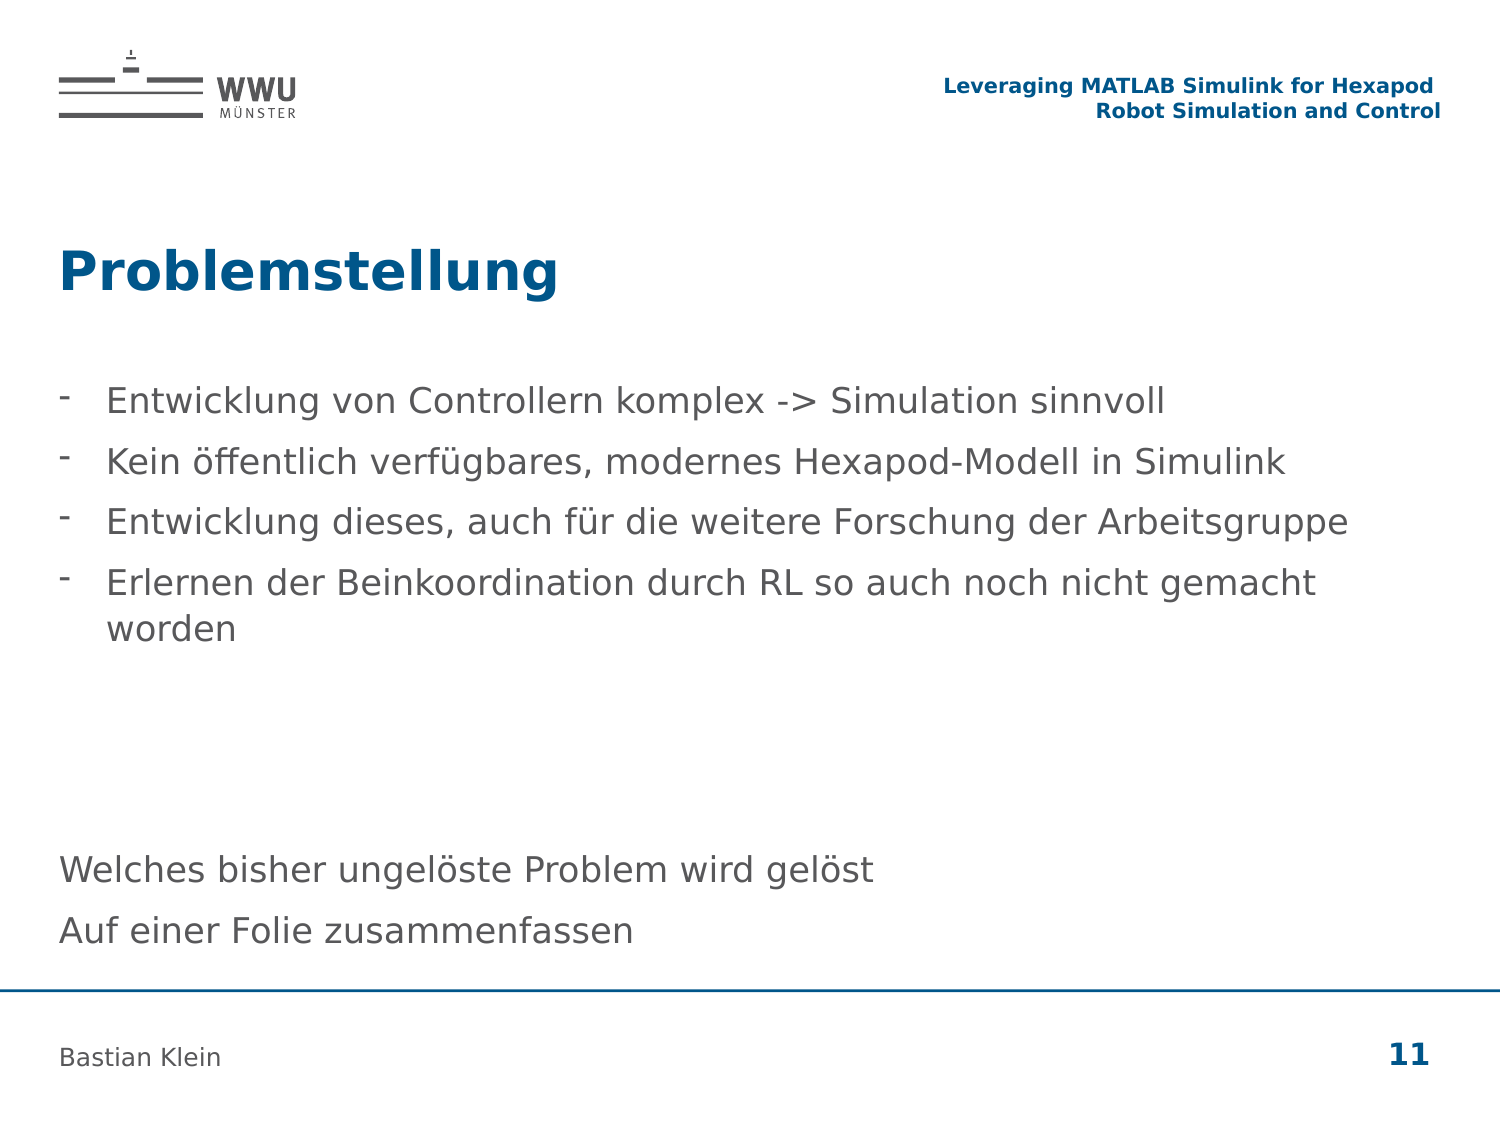

Leveraging MATLAB Simulink for Hexapod  Robot Simulation and Control
# Problemstellung
Entwicklung von Controllern komplex -> Simulation sinnvoll
Kein öffentlich verfügbares, modernes Hexapod-Modell in Simulink
Entwicklung dieses, auch für die weitere Forschung der Arbeitsgruppe
Erlernen der Beinkoordination durch RL so auch noch nicht gemacht worden

Welches bisher ungelöste Problem wird gelöst
Auf einer Folie zusammenfassen

Bastian Klein
11